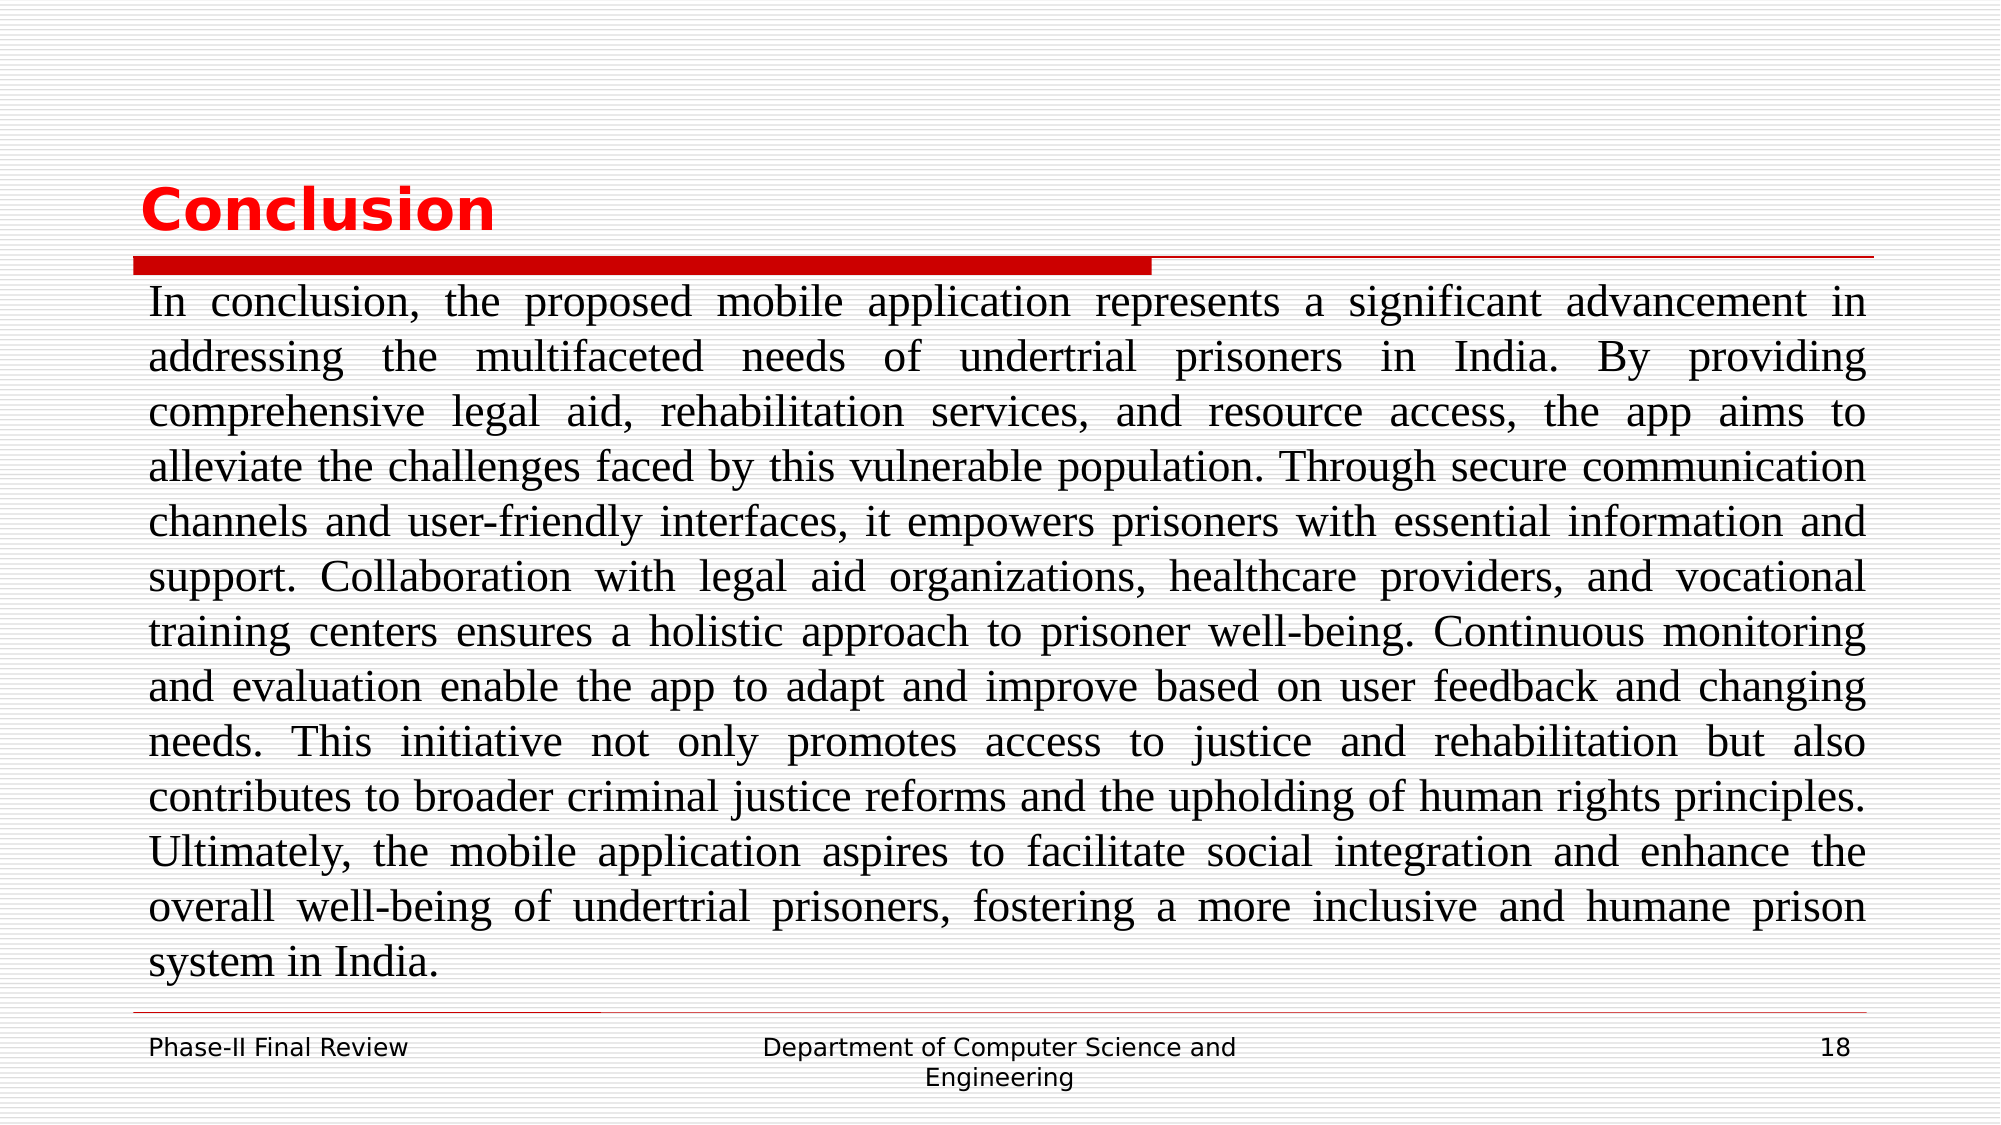

# Conclusion
In conclusion, the proposed mobile application represents a significant advancement in addressing the multifaceted needs of undertrial prisoners in India. By providing comprehensive legal aid, rehabilitation services, and resource access, the app aims to alleviate the challenges faced by this vulnerable population. Through secure communication channels and user-friendly interfaces, it empowers prisoners with essential information and support. Collaboration with legal aid organizations, healthcare providers, and vocational training centers ensures a holistic approach to prisoner well-being. Continuous monitoring and evaluation enable the app to adapt and improve based on user feedback and changing needs. This initiative not only promotes access to justice and rehabilitation but also contributes to broader criminal justice reforms and the upholding of human rights principles. Ultimately, the mobile application aspires to facilitate social integration and enhance the overall well-being of undertrial prisoners, fostering a more inclusive and humane prison system in India.

Phase-II Final Review
Department of Computer Science and Engineering
18